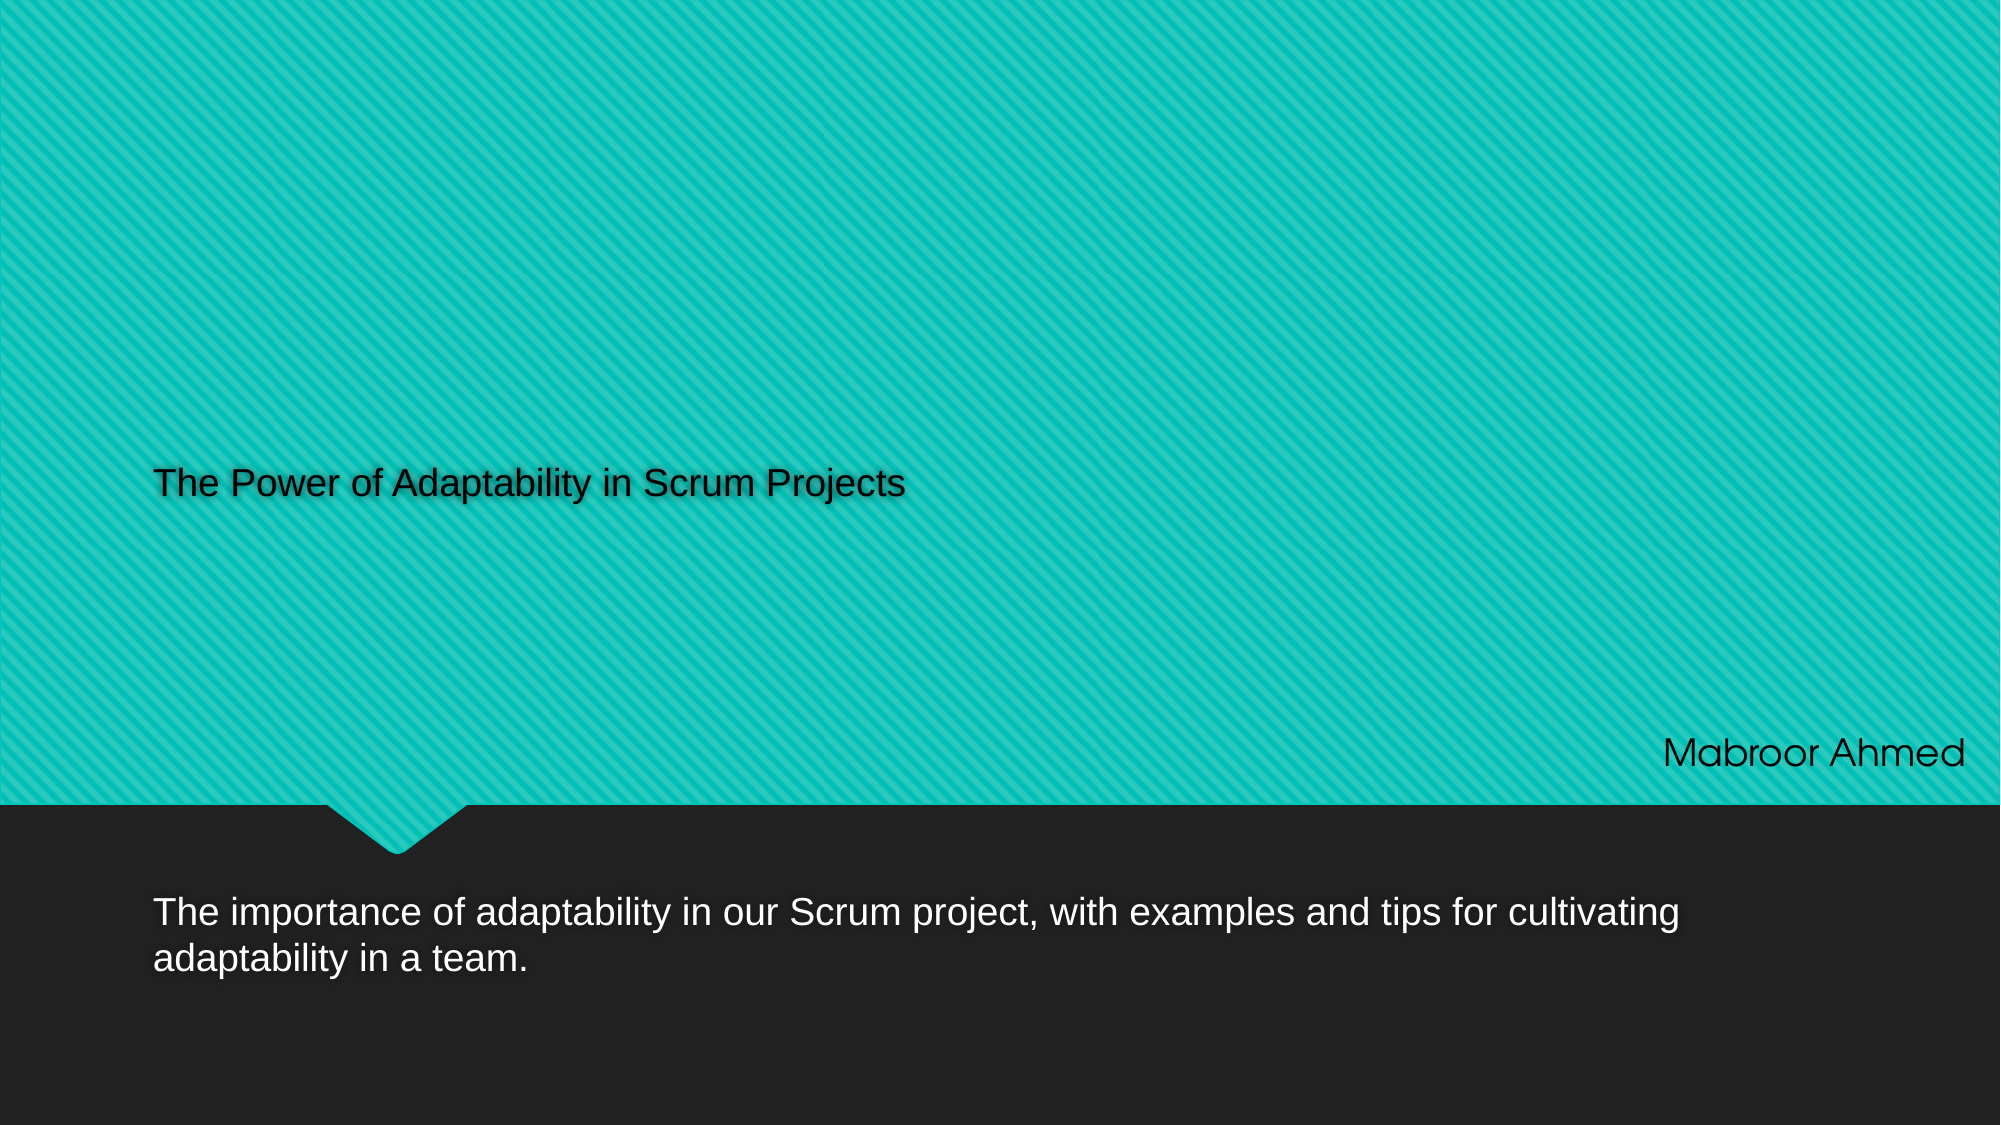

# The Power of Adaptability in Scrum Projects
Mabroor Ahmed
The importance of adaptability in our Scrum project, with examples and tips for cultivating adaptability in a team.